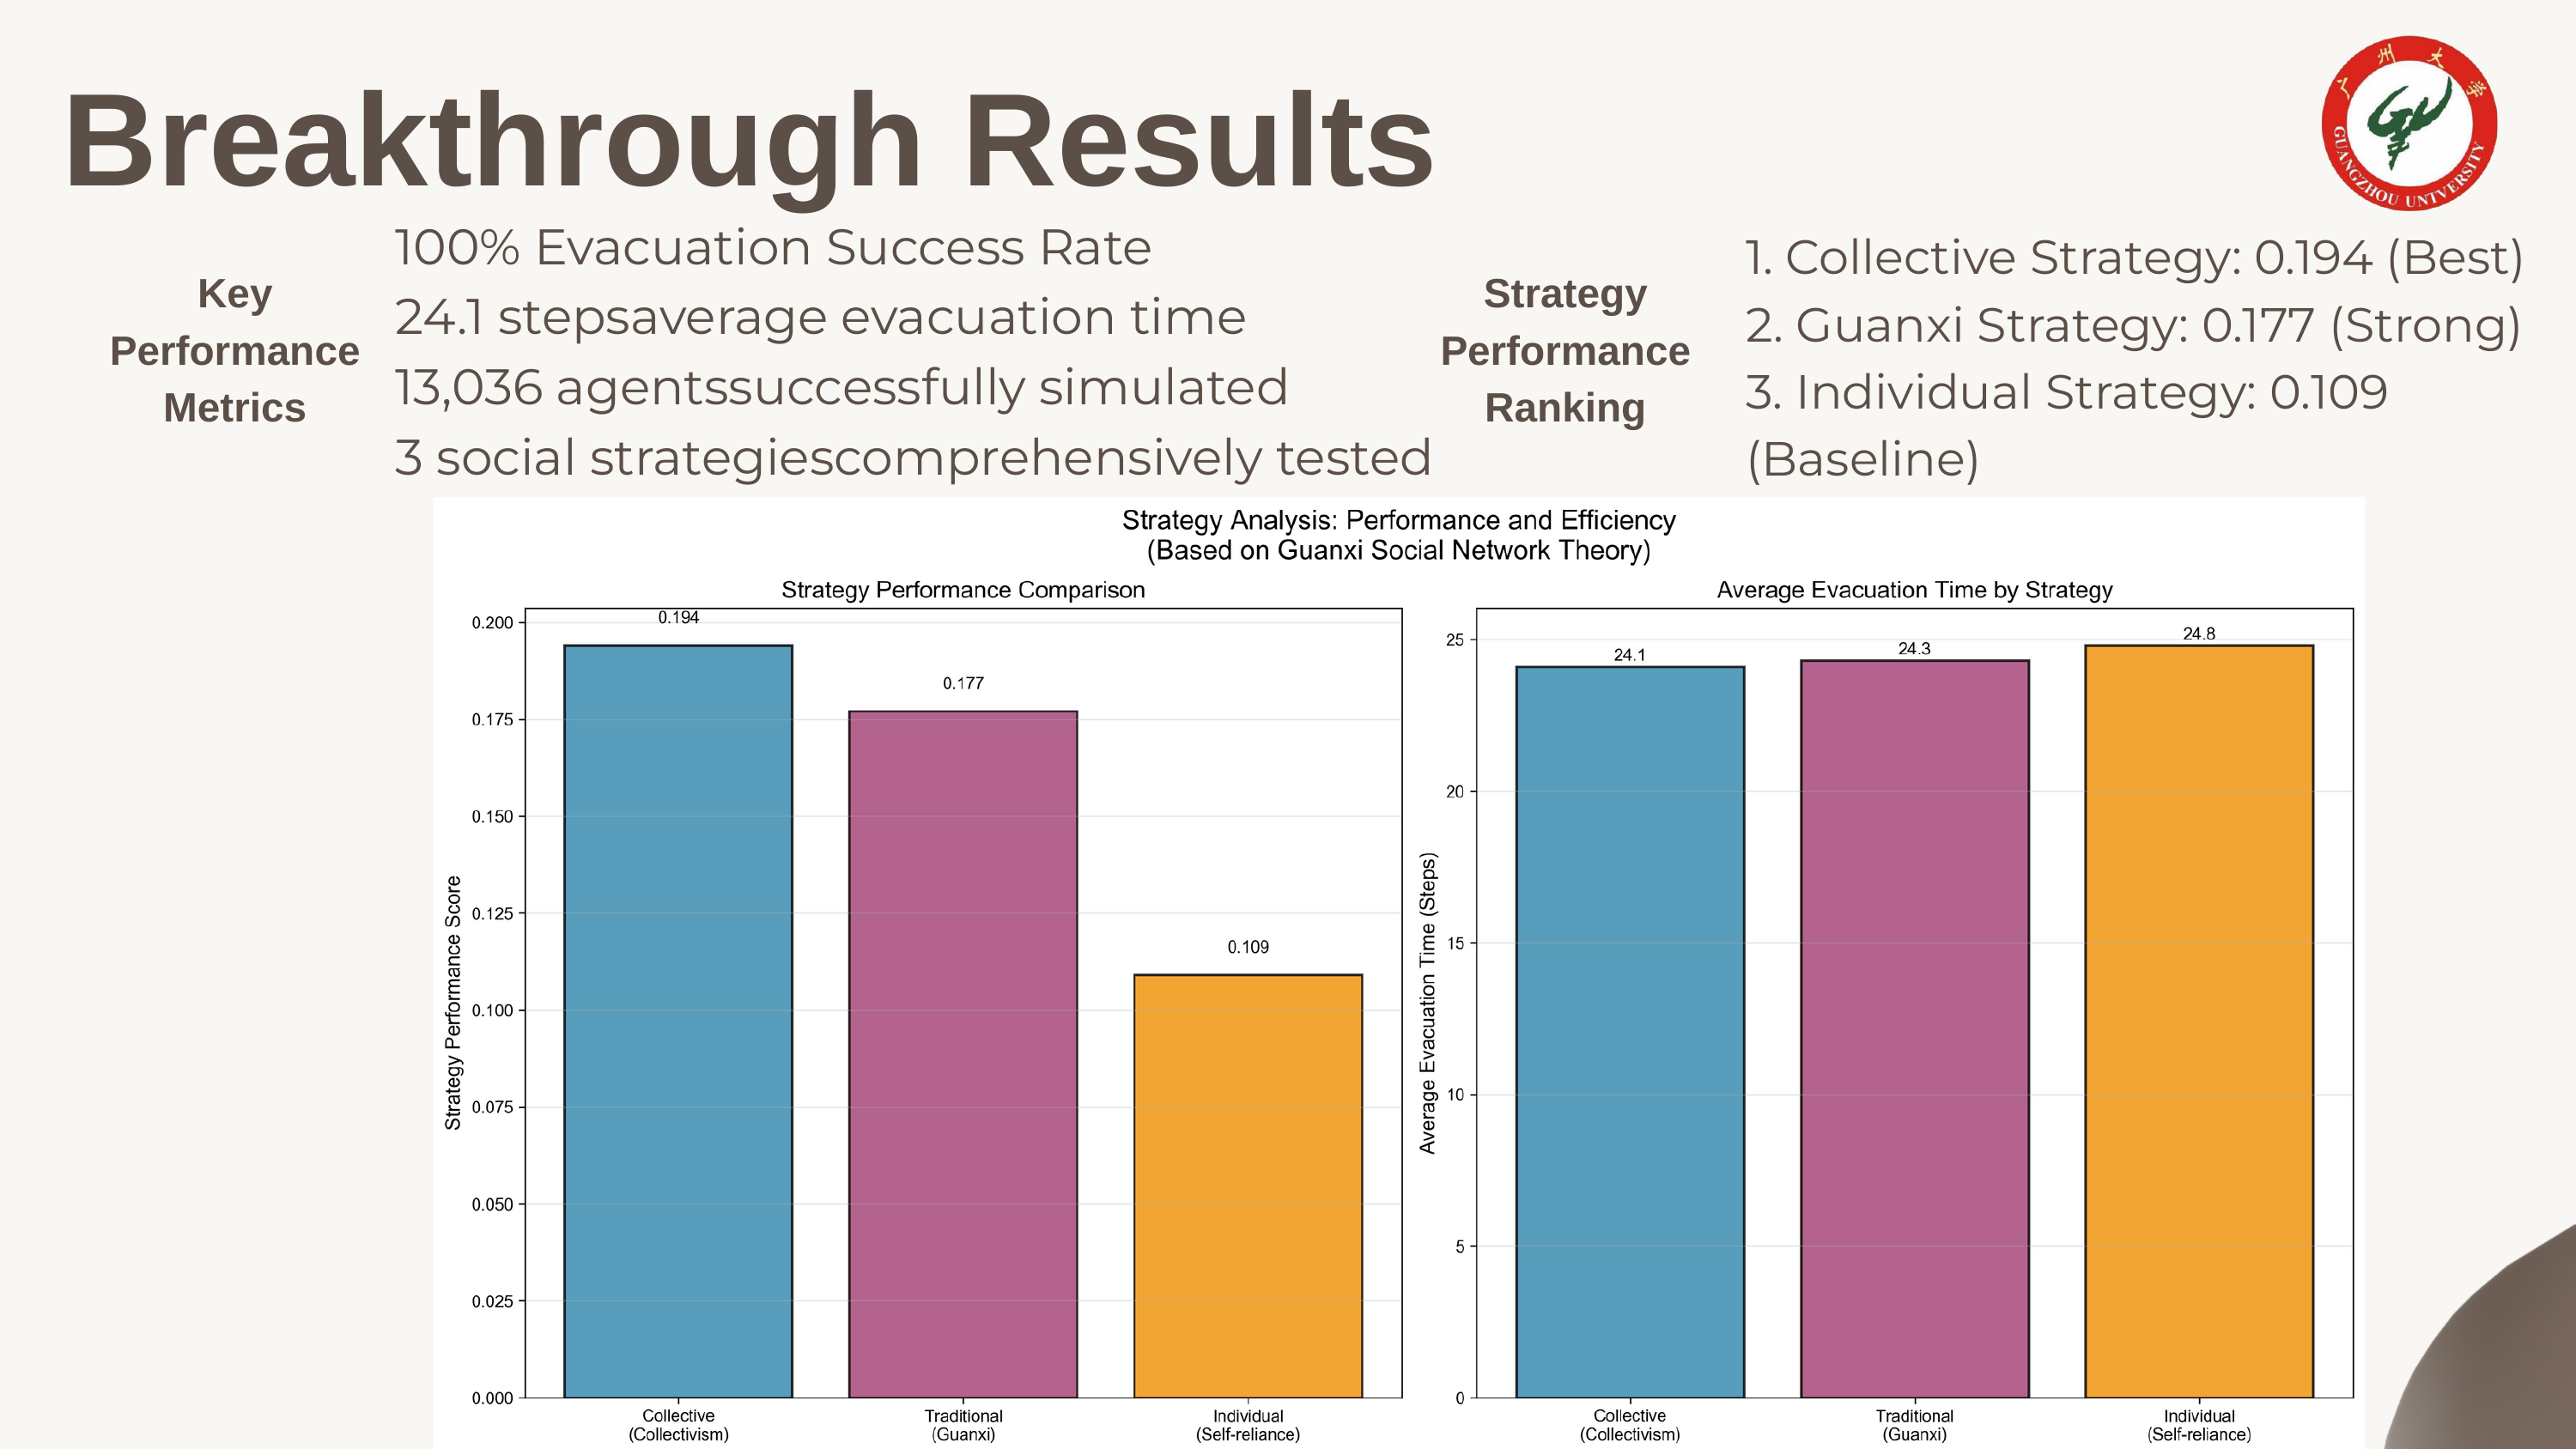

Breakthrough Results
100% Evacuation Success Rate
24.1 stepsaverage evacuation time
13,036 agentssuccessfully simulated
3 social strategiescomprehensively tested
1. Collective Strategy: 0.194 (Best)
2. Guanxi Strategy: 0.177 (Strong)
3. Individual Strategy: 0.109 (Baseline)
Key Performance Metrics
Strategy Performance Ranking